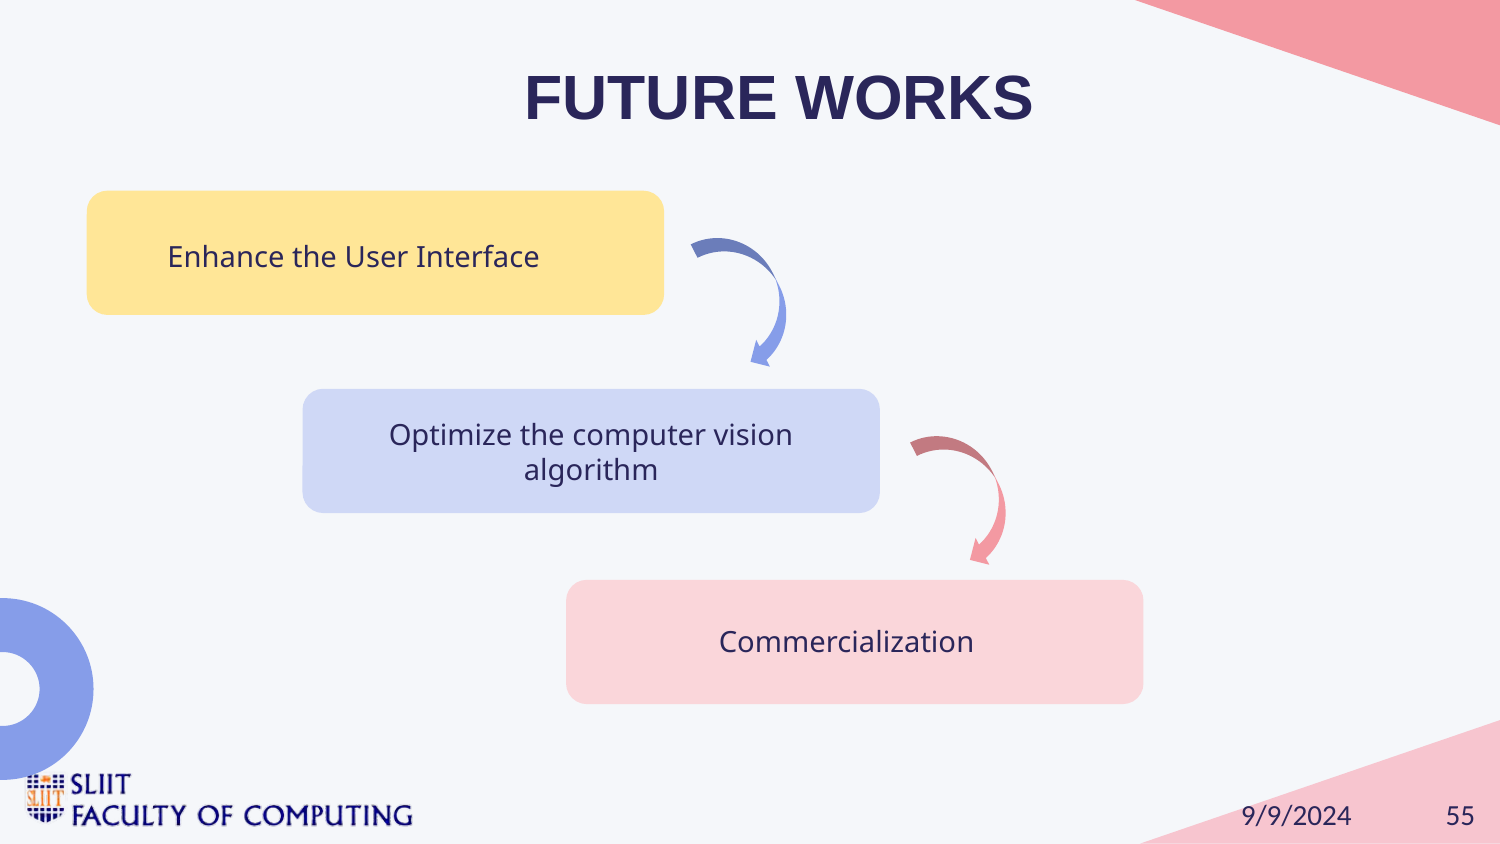

# FUTURE WORKS

Enhance the User Interface

Optimize the computer vision algorithm

Commercialization
55
9/9/2024